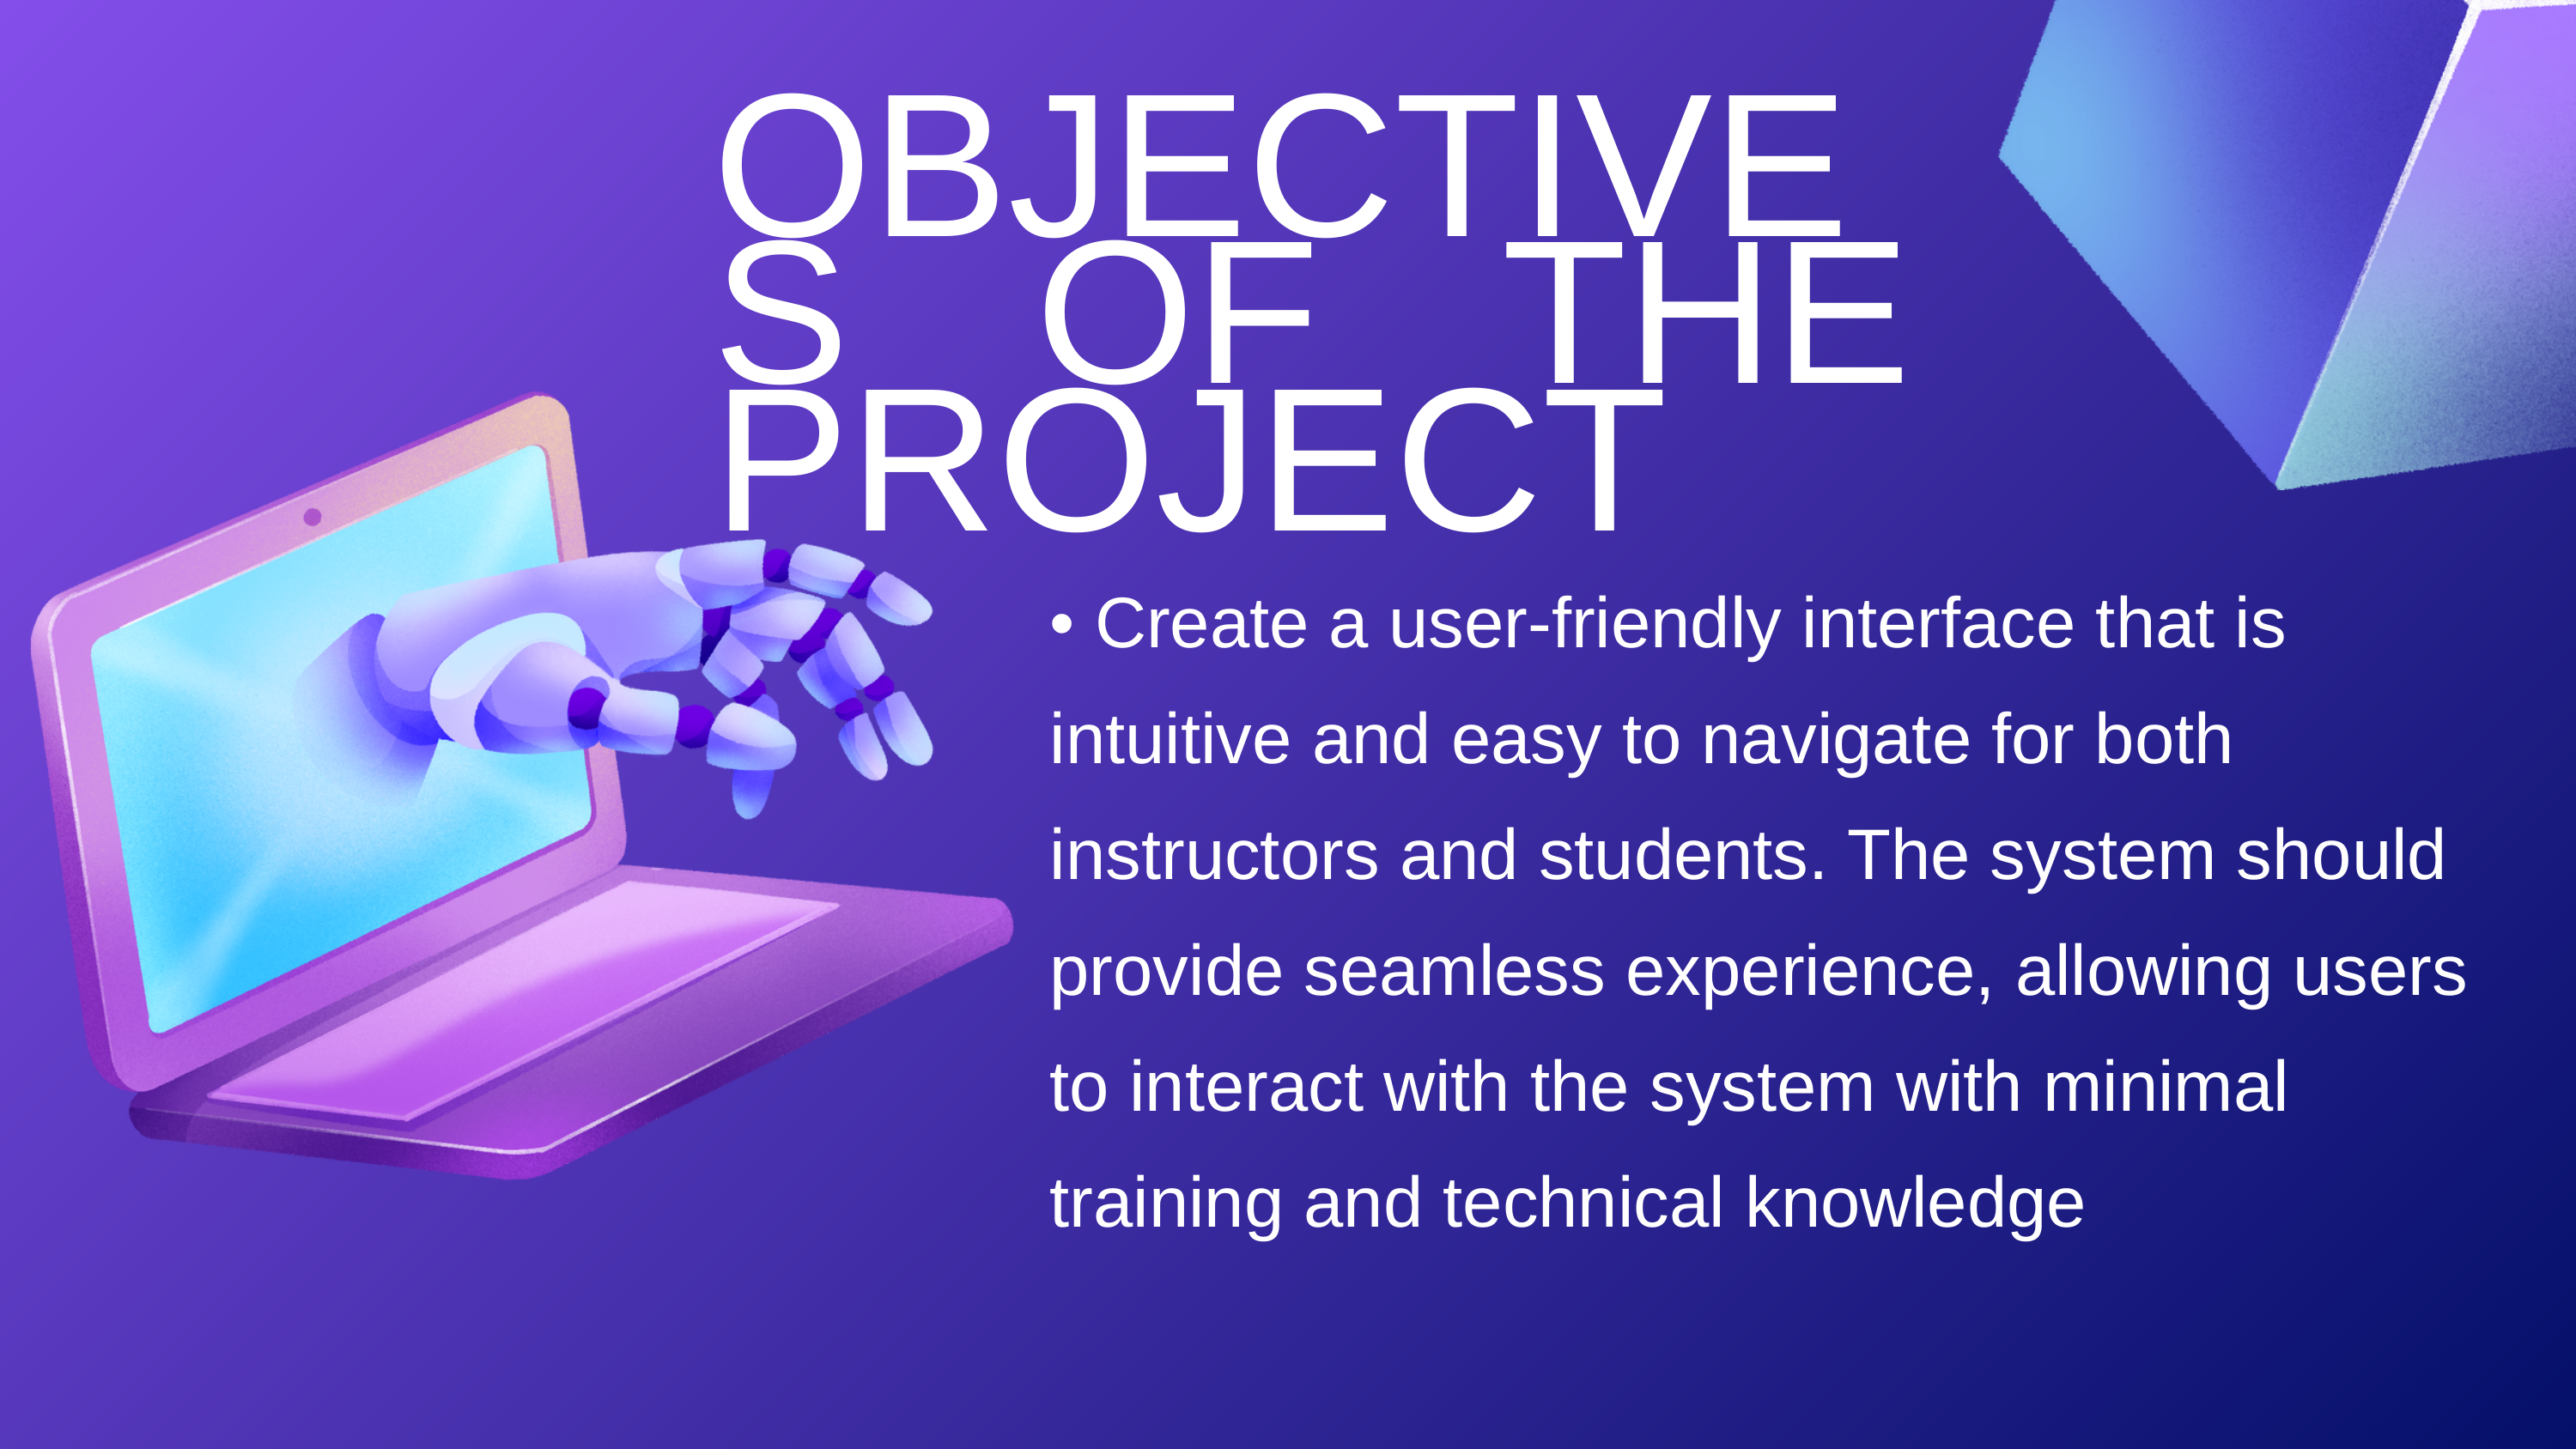

OBJECTIVES OF THE PROJECT

• Create a user-friendly interface that is intuitive and easy to navigate for both instructors and students. The system should provide seamless experience, allowing users to interact with the system with minimal training and technical knowledge